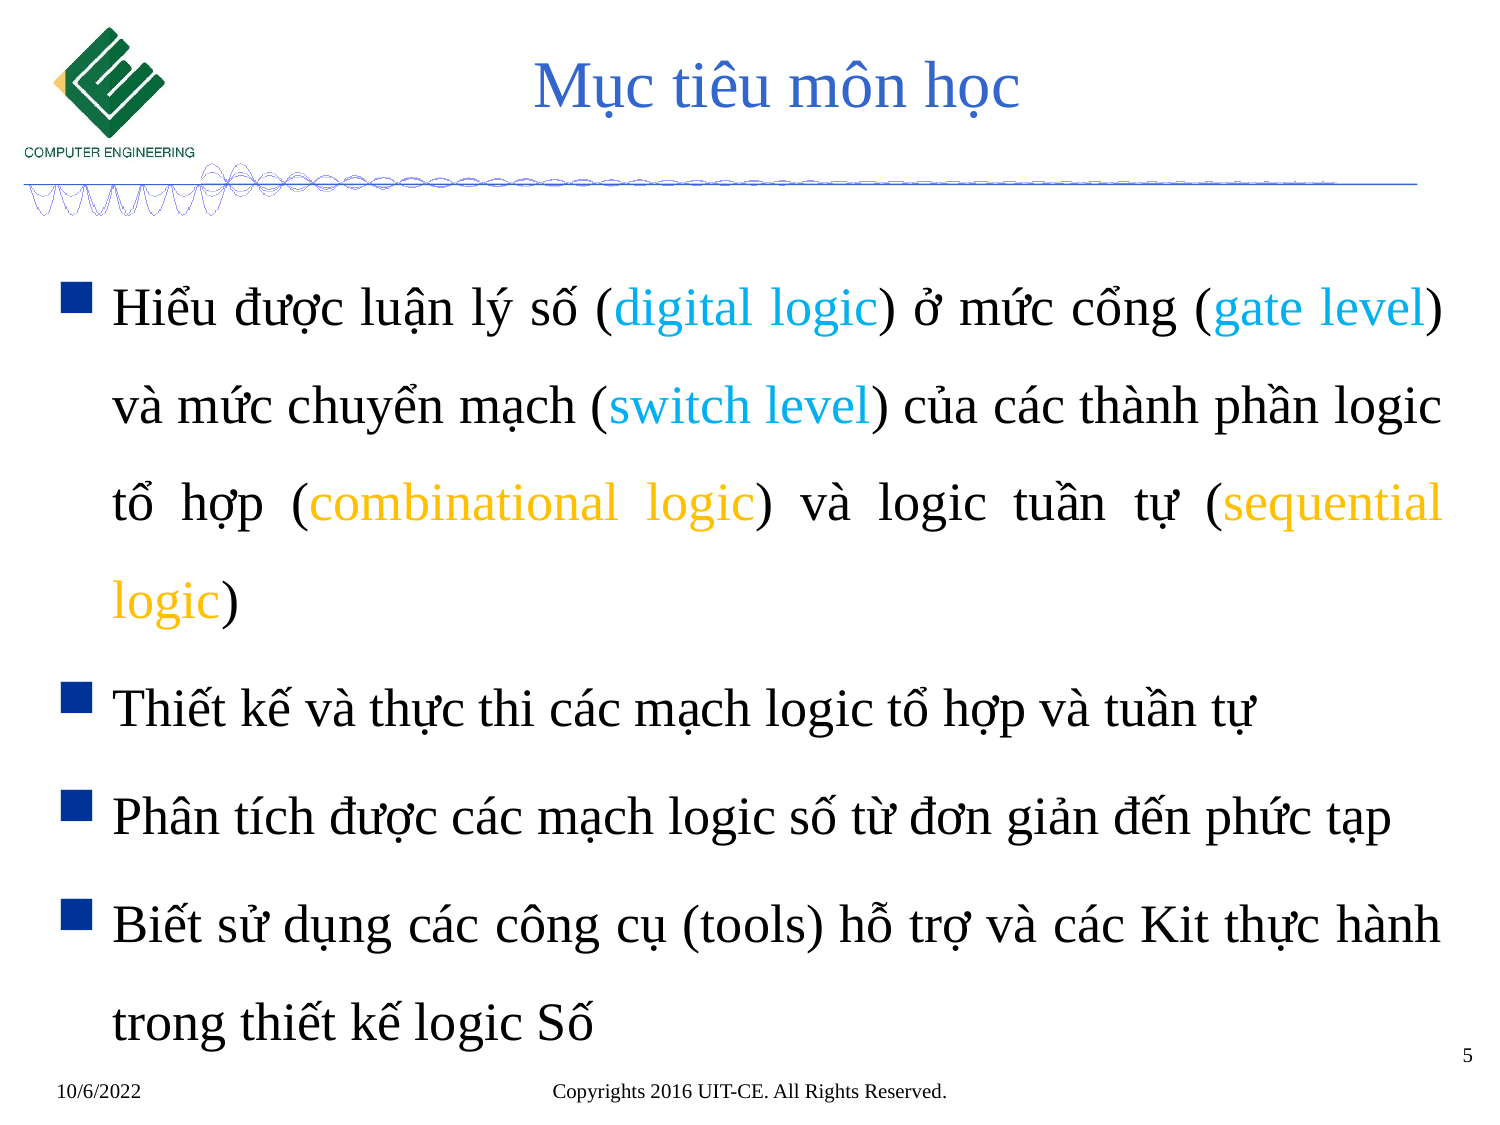

# Mục tiêu môn học
Hiểu được luận lý số (digital logic) ở mức cổng (gate level) và mức chuyển mạch (switch level) của các thành phần logic tổ hợp (combinational logic) và logic tuần tự (sequential logic)
Thiết kế và thực thi các mạch logic tổ hợp và tuần tự
Phân tích được các mạch logic số từ đơn giản đến phức tạp
Biết sử dụng các công cụ (tools) hỗ trợ và các Kit thực hành trong thiết kế logic Số
5
Copyrights 2016 UIT-CE. All Rights Reserved.
10/6/2022